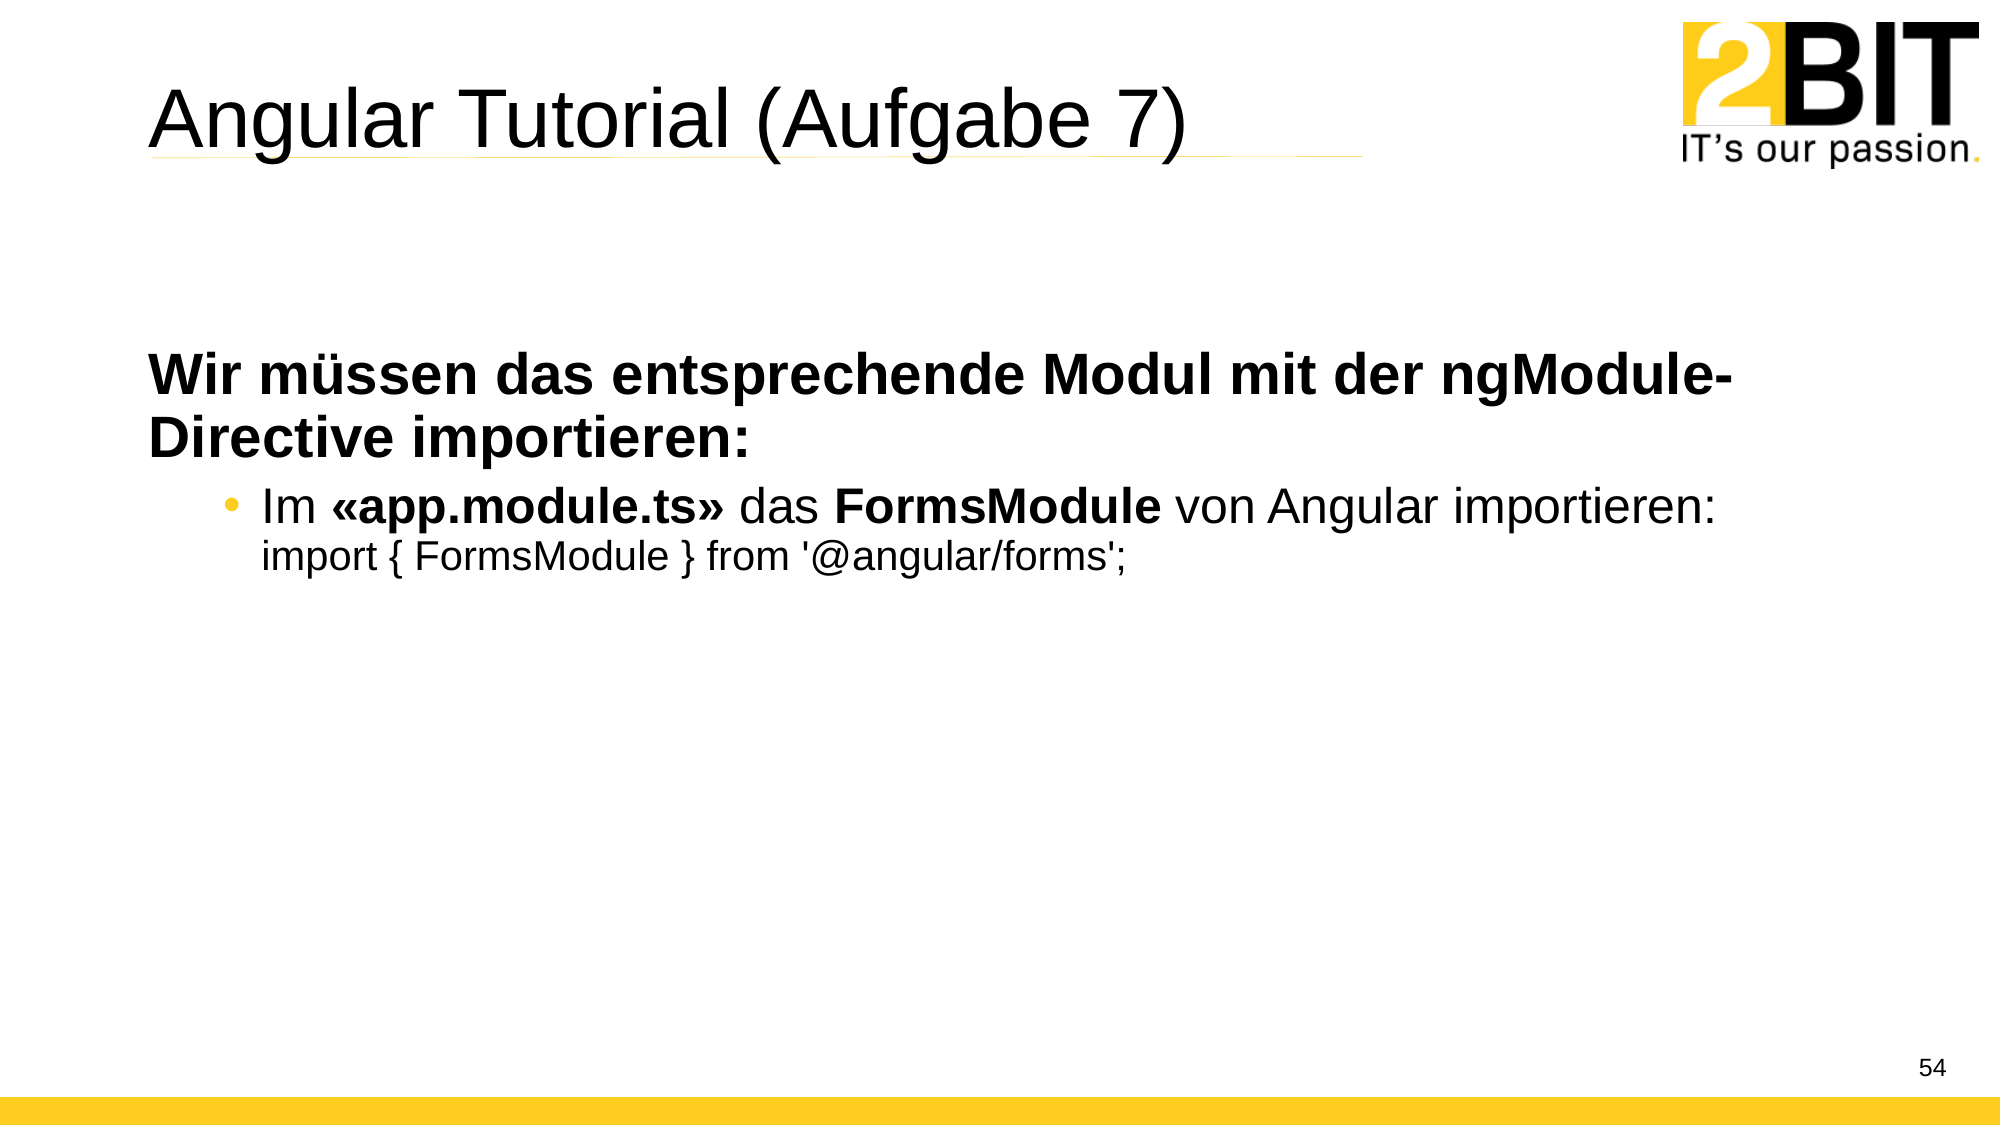

# Angular Tutorial (Aufgabe 7)
Wir müssen das entsprechende Modul mit der ngModule-Directive importieren:
Im «app.module.ts» das FormsModule von Angular importieren:
import { FormsModule } from '@angular/forms';